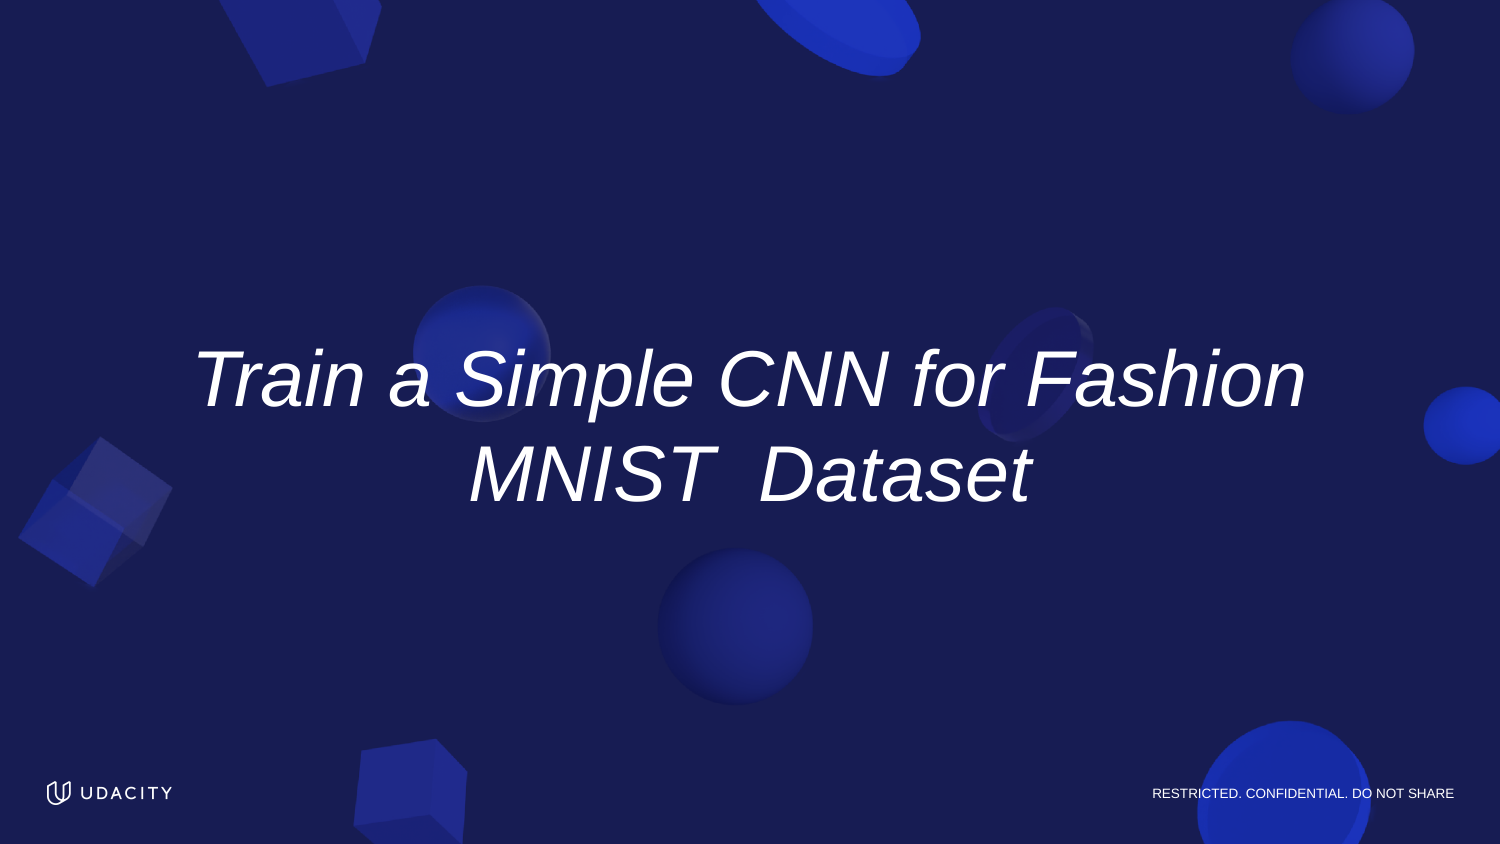

# Train a Simple CNN for Fashion MNIST  Dataset